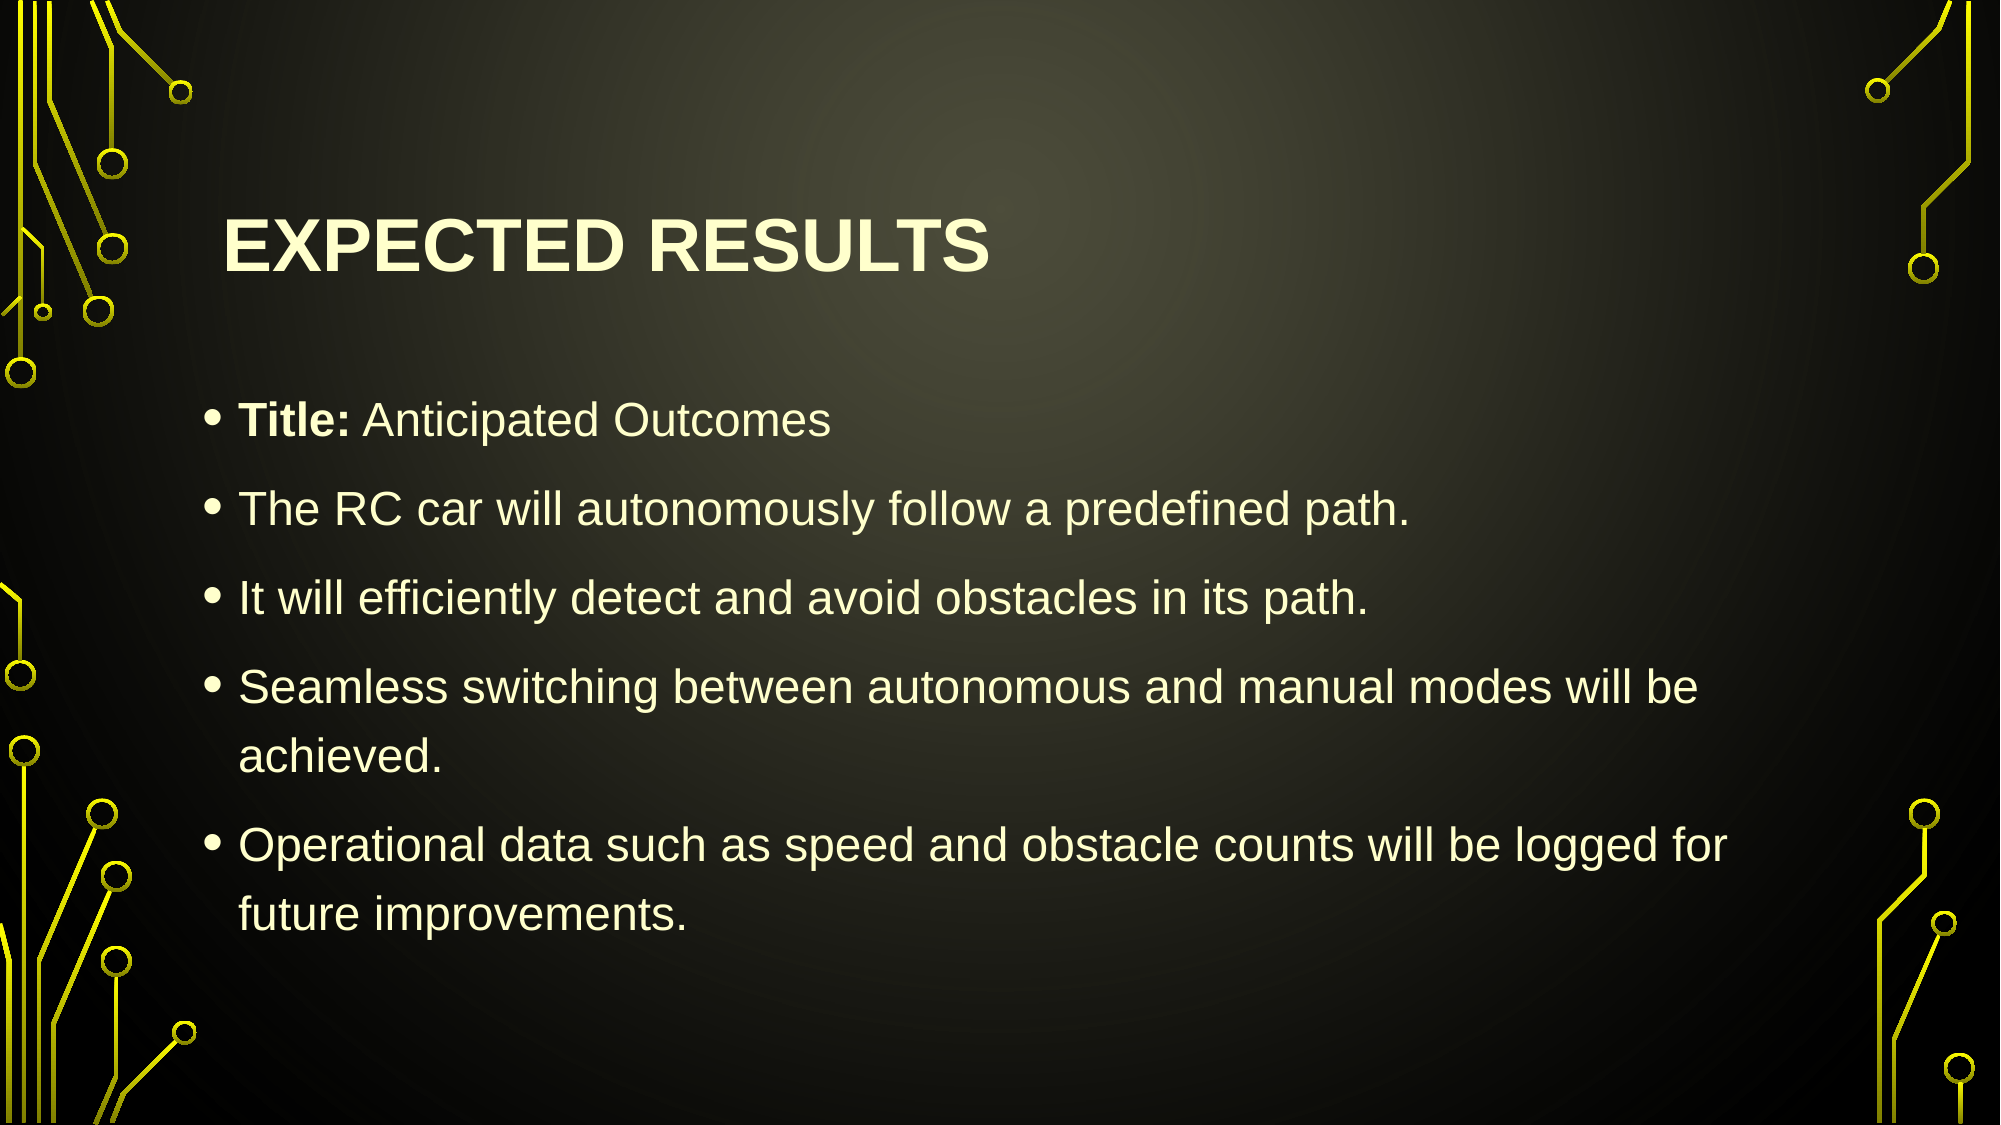

# Expected Results
Title: Anticipated Outcomes
The RC car will autonomously follow a predefined path.
It will efficiently detect and avoid obstacles in its path.
Seamless switching between autonomous and manual modes will be achieved.
Operational data such as speed and obstacle counts will be logged for future improvements.